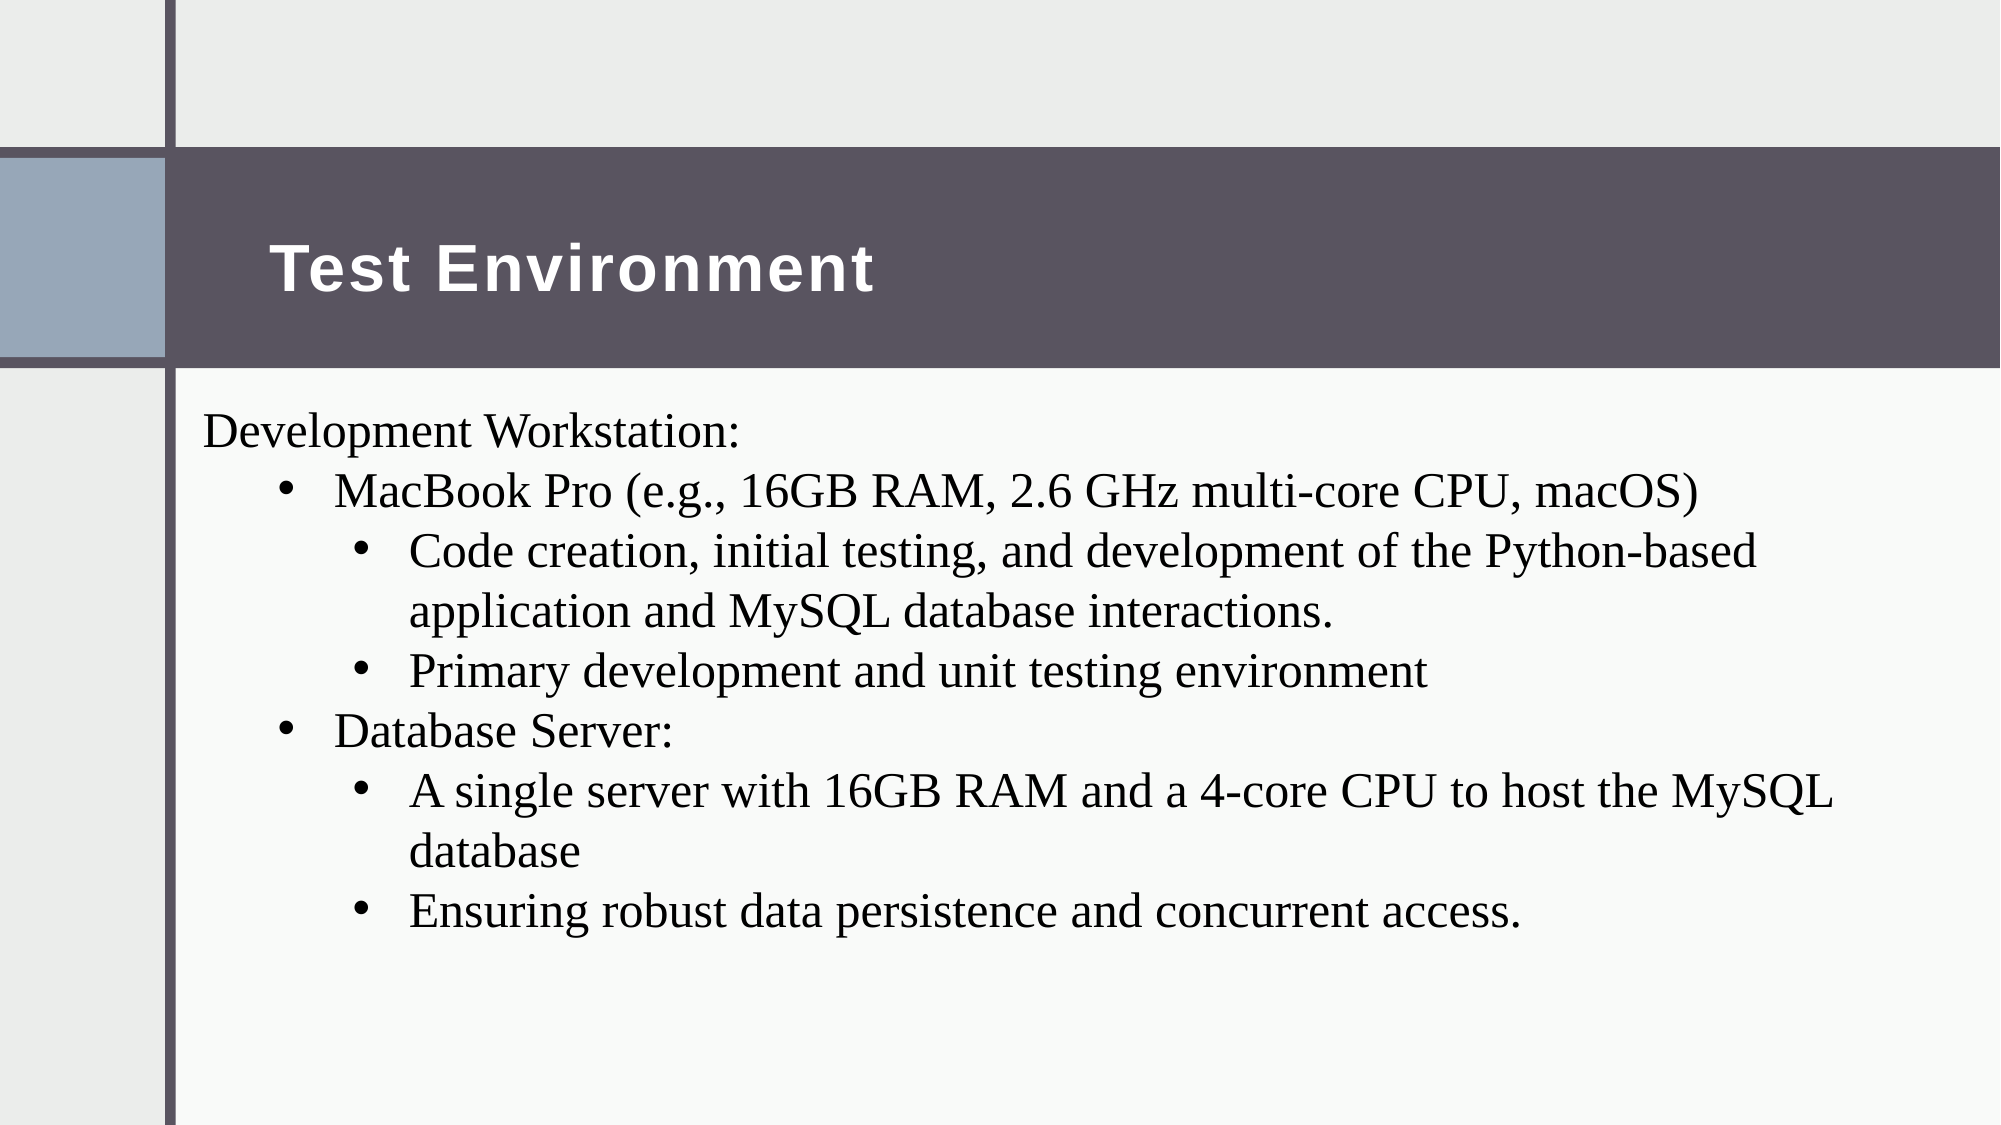

# Test Environment
Development Workstation:
MacBook Pro (e.g., 16GB RAM, 2.6 GHz multi-core CPU, macOS)
Code creation, initial testing, and development of the Python-based application and MySQL database interactions.
Primary development and unit testing environment
Database Server:
A single server with 16GB RAM and a 4-core CPU to host the MySQL database
Ensuring robust data persistence and concurrent access.